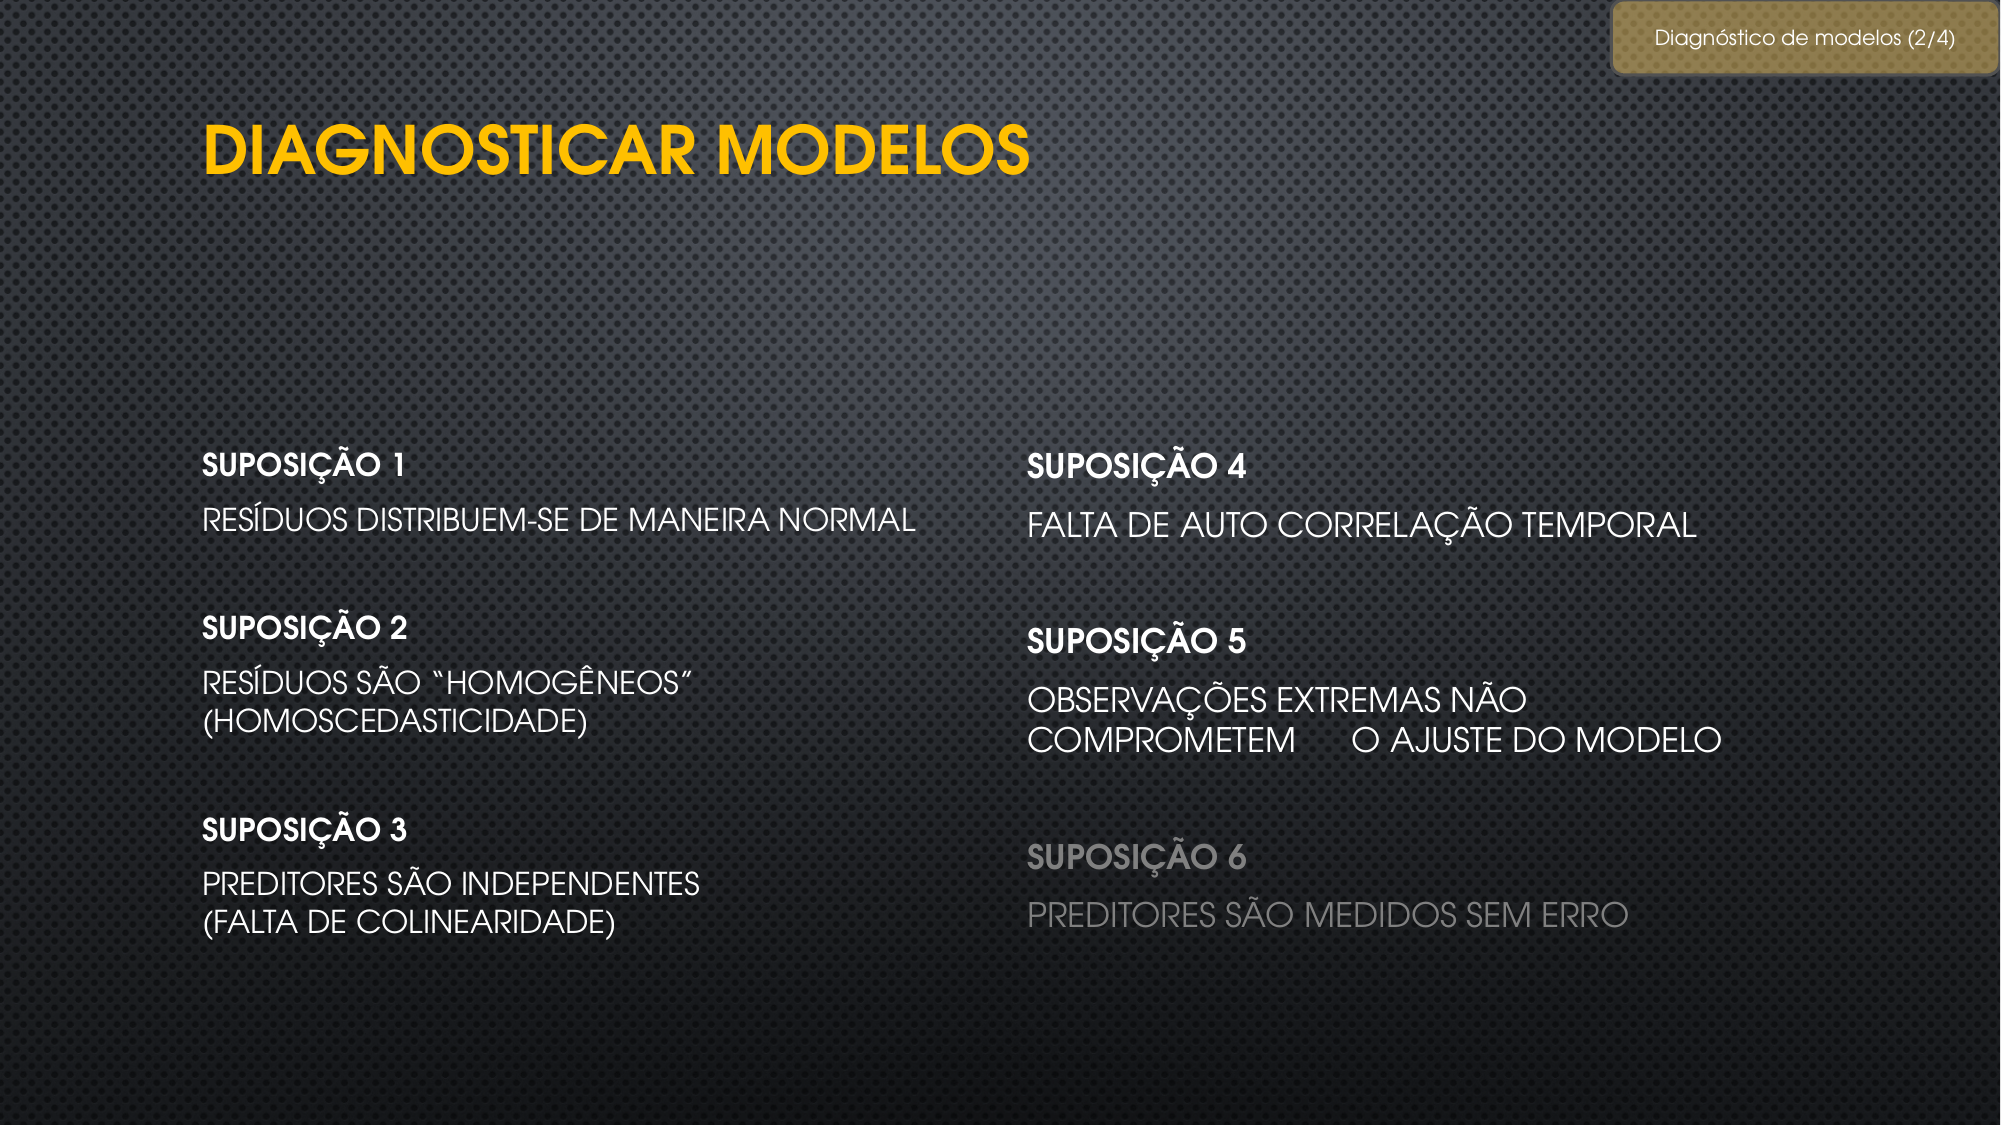

Diagnóstico de modelos (2/4)
# diagnosticar modelos
Suposição 1
Resíduos distribuem-se de maneira normal

Suposição 2
Resíduos são “homogêneos” (homoscedasticidade)

Suposição 3
Preditores são independentes                       (falta de colinearidade)
Suposição 4
Falta de auto correlação temporal

Suposição 5
Observações extremas não comprometem      o ajuste do modelo

Suposição 6
Preditores são medidos sem erro